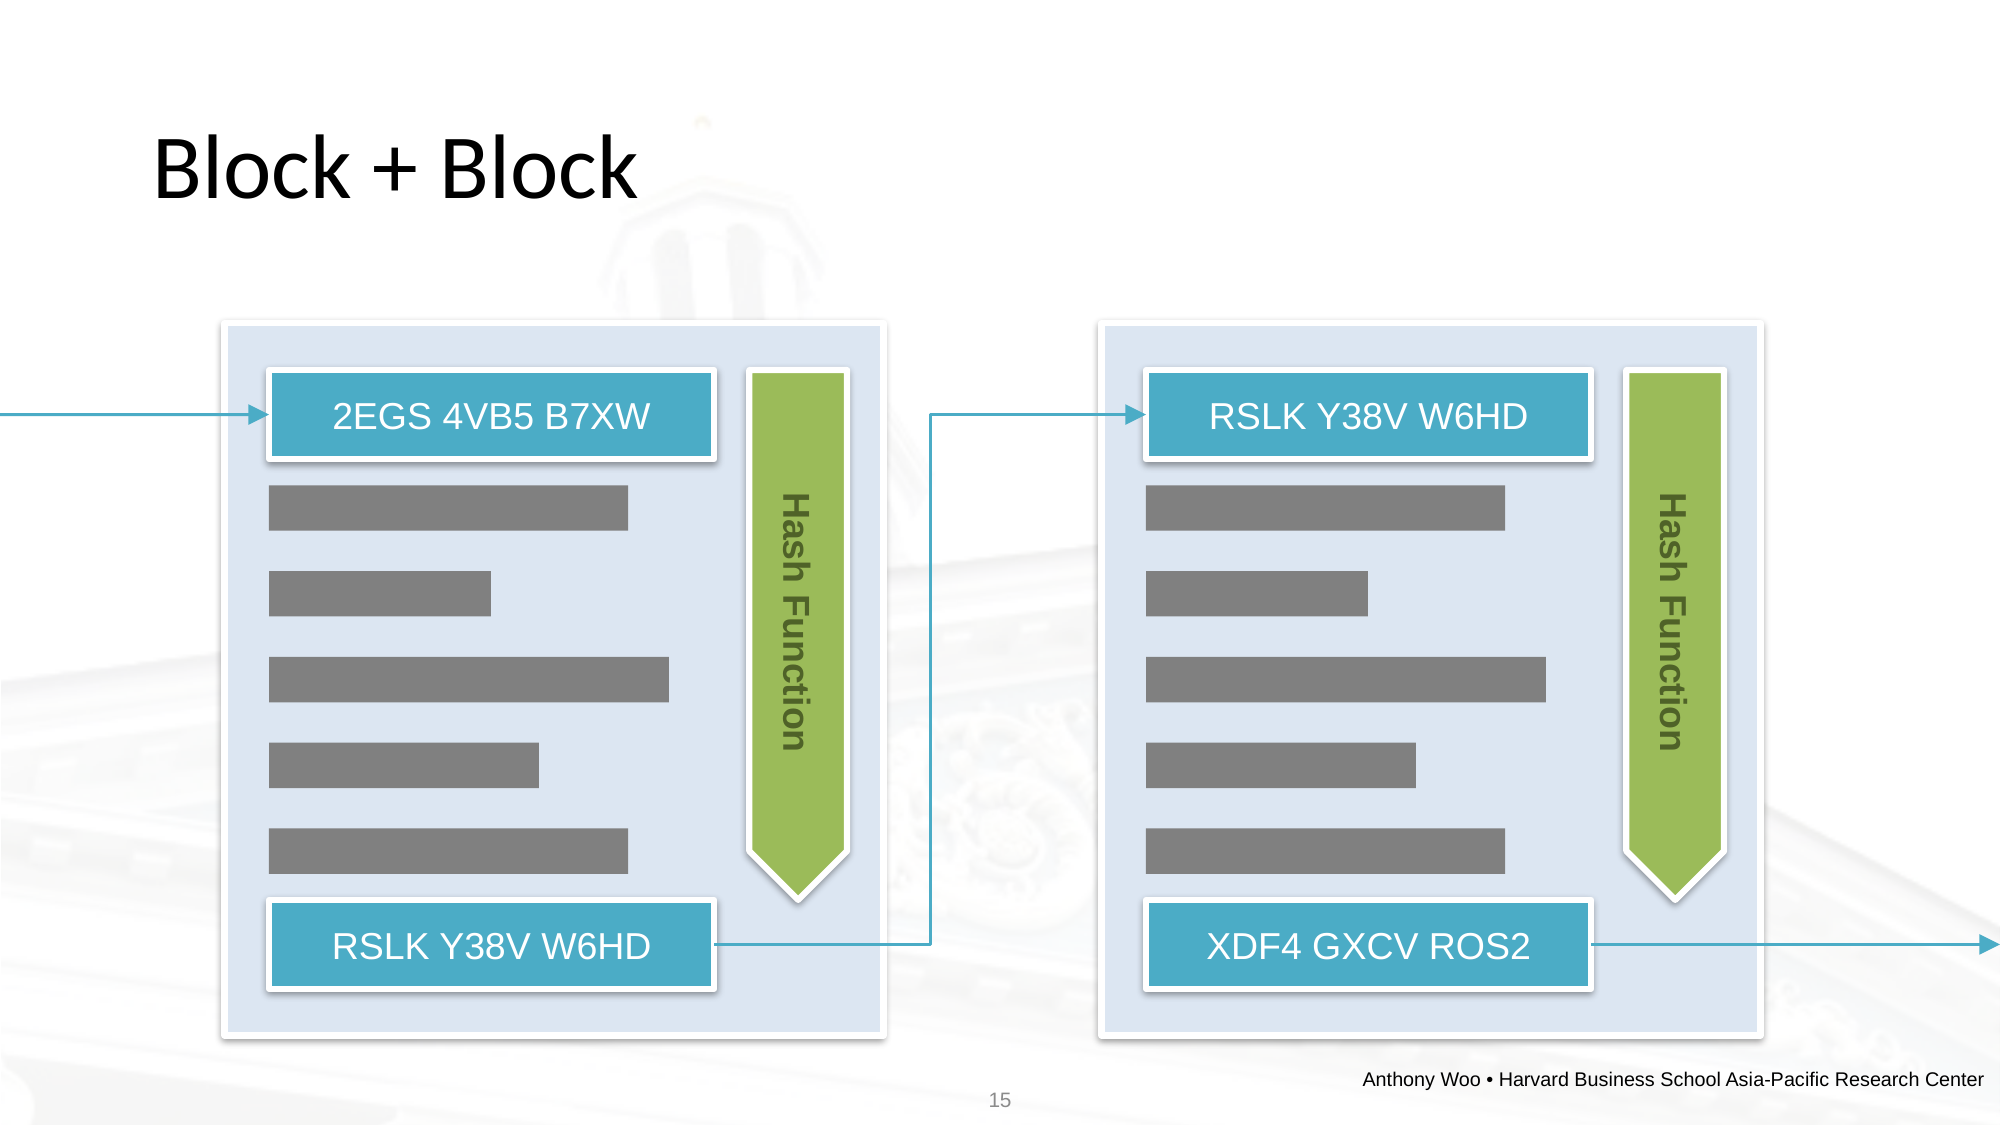

# Block + Block

2EGS 4VB5 B7XW
RSLK Y38V W6HD

Hash Function
Hash Function

RSLK Y38V W6HD
XDF4 GXCV ROS2
Anthony Woo • Harvard Business School Asia-Pacific Research Center
15